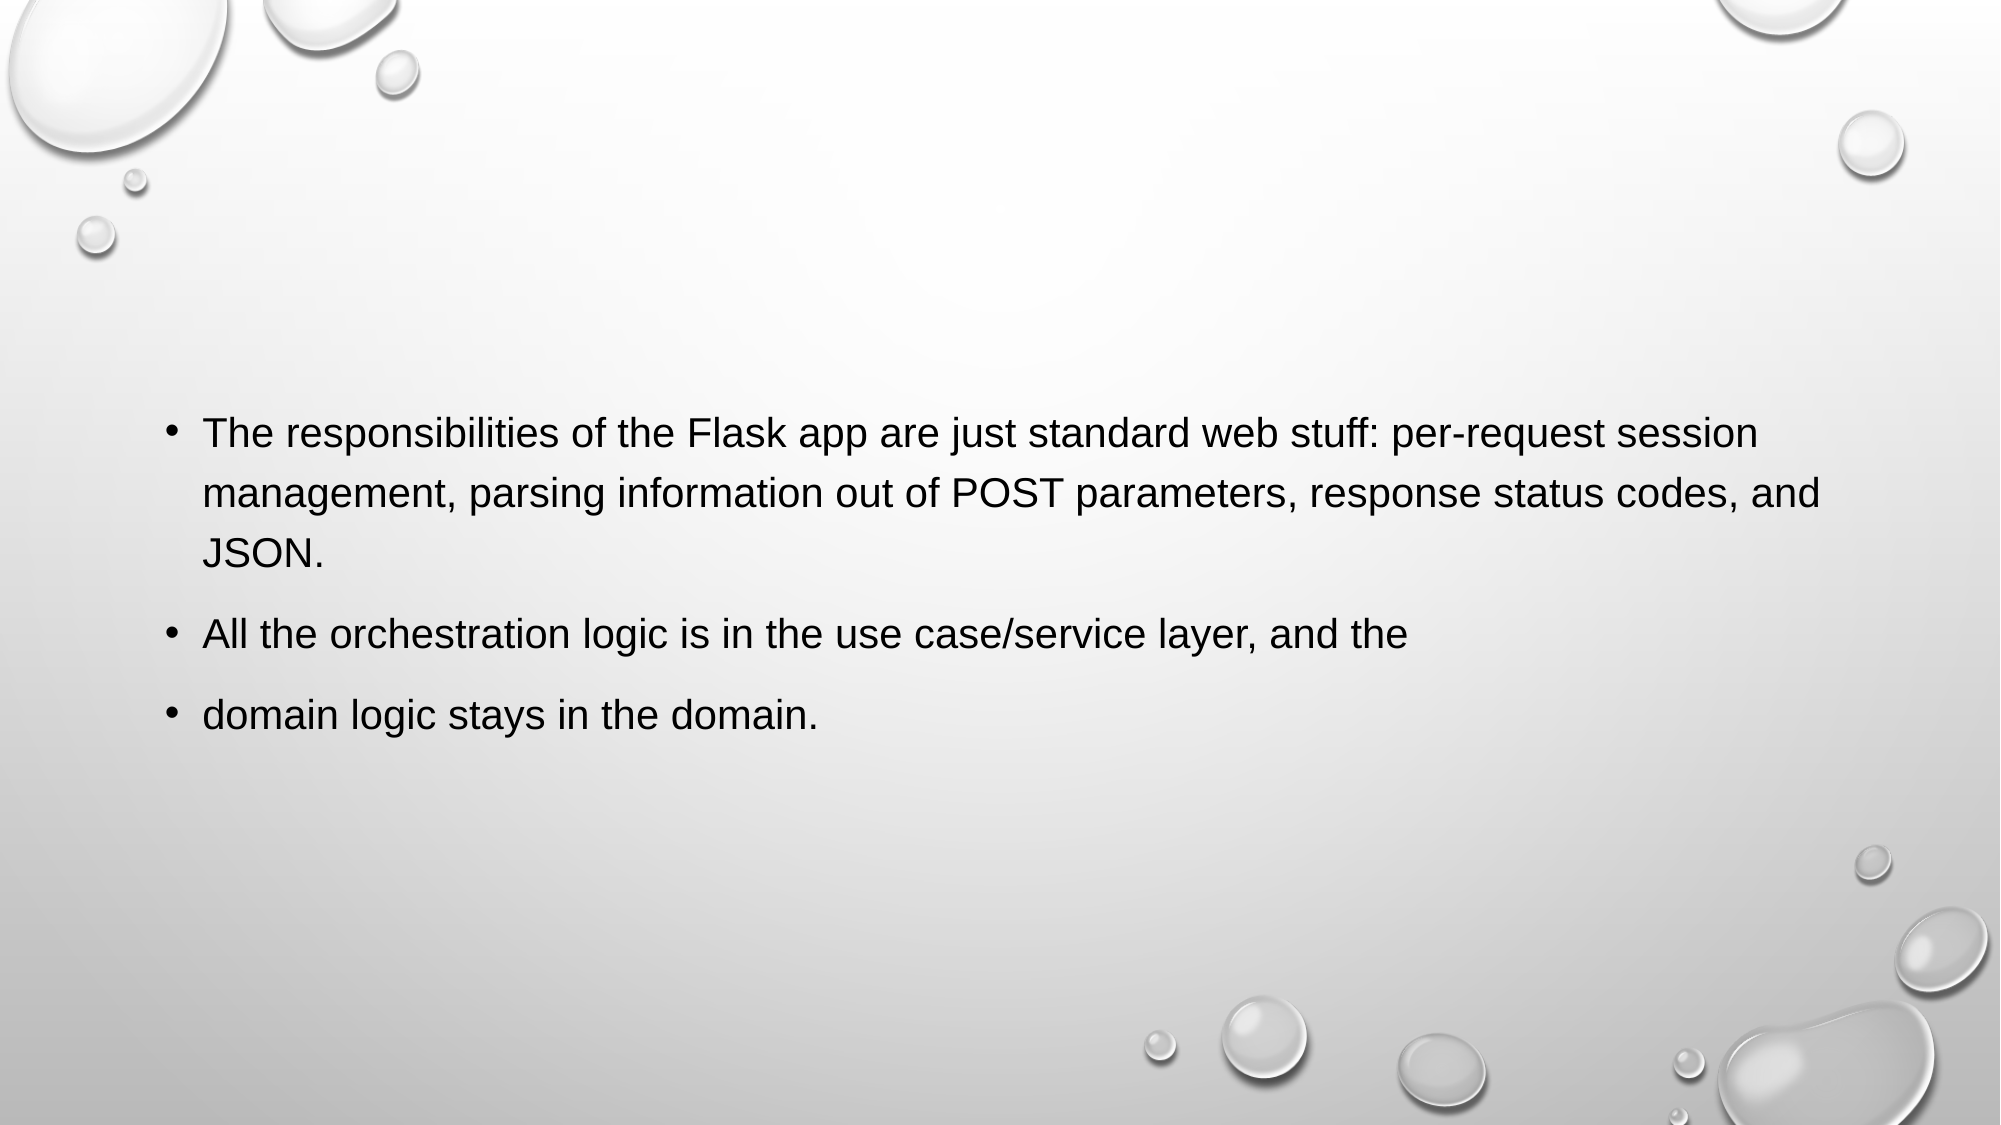

#
The responsibilities of the Flask app are just standard web stuff: per-request session management, parsing information out of POST parameters, response status codes, and JSON.
All the orchestration logic is in the use case/service layer, and the
domain logic stays in the domain.